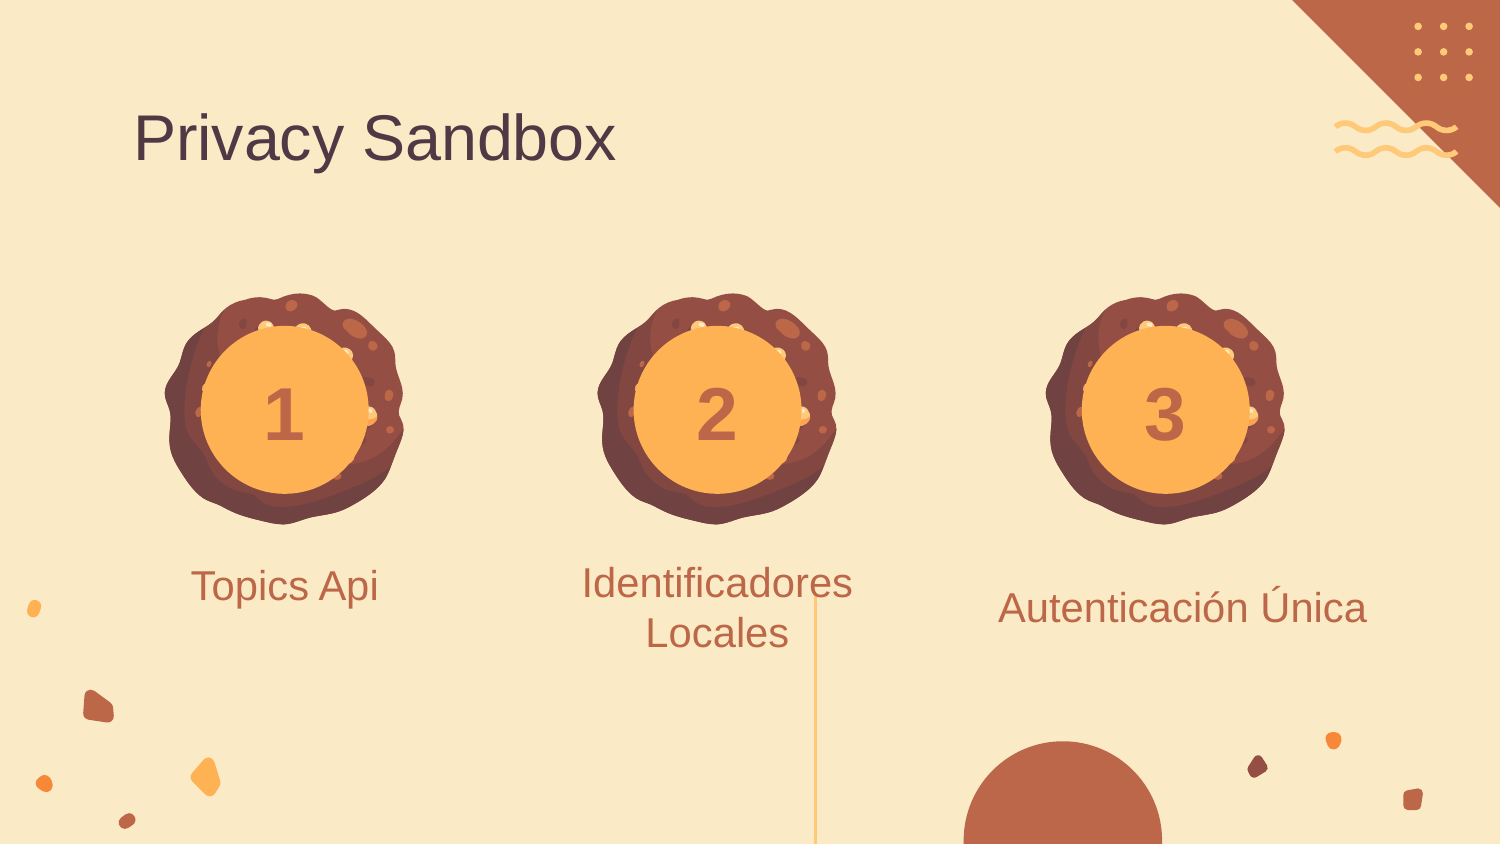

# Privacy Sandbox

1
2
3
Topics Api
Identificadores Locales
Autenticación Única